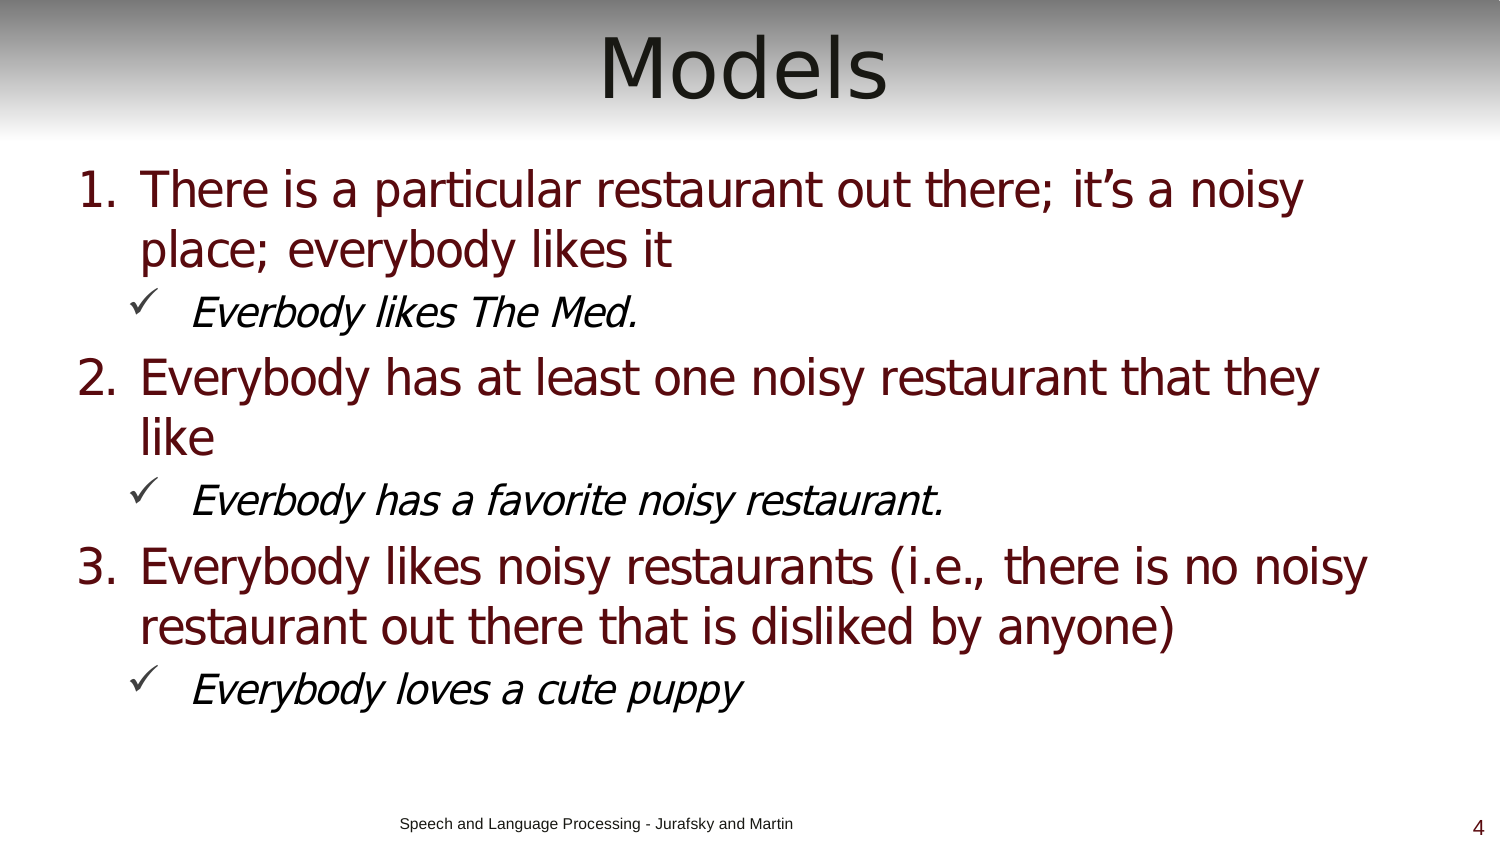

# Models
There is a particular restaurant out there; it’s a noisy place; everybody likes it
Everbody likes The Med.
Everybody has at least one noisy restaurant that they like
Everbody has a favorite noisy restaurant.
Everybody likes noisy restaurants (i.e., there is no noisy restaurant out there that is disliked by anyone)
Everybody loves a cute puppy
                                         Speech and Language Processing - Jurafsky and Martin
4